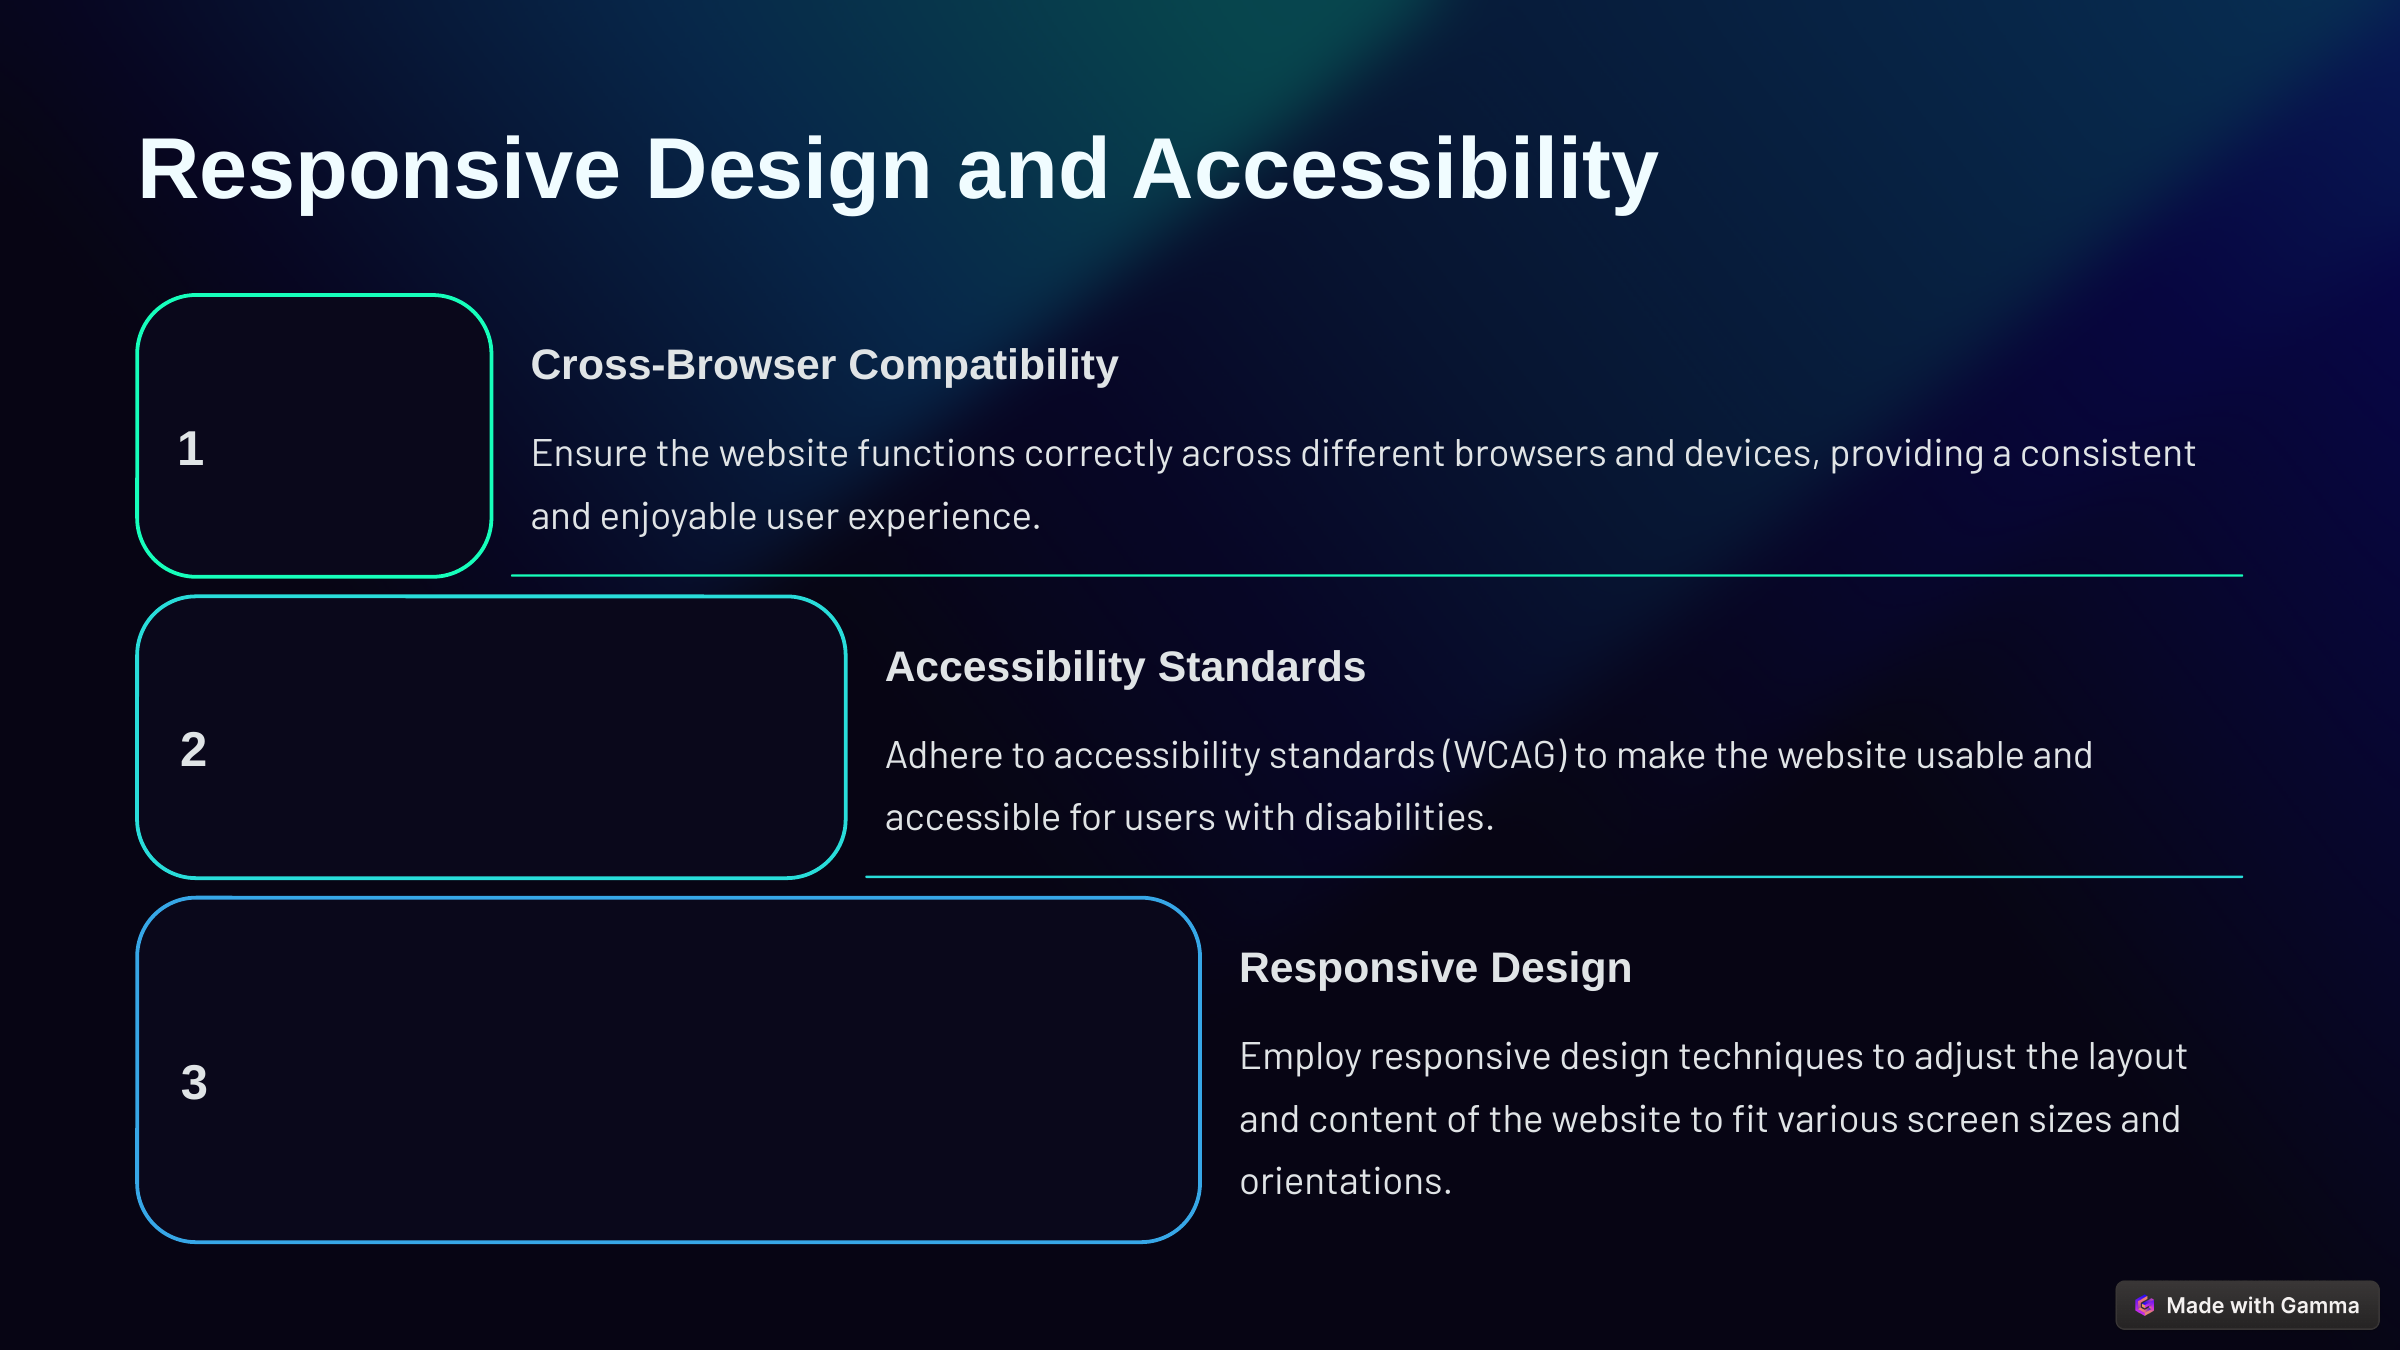

Responsive Design and Accessibility

Cross-Browser Compatibility
1
Ensure the website functions correctly across different browsers and devices, providing a consistent and enjoyable user experience.

Accessibility Standards
2
Adhere to accessibility standards (WCAG) to make the website usable and accessible for users with disabilities.

Responsive Design
Employ responsive design techniques to adjust the layout and content of the website to fit various screen sizes and orientations.
3